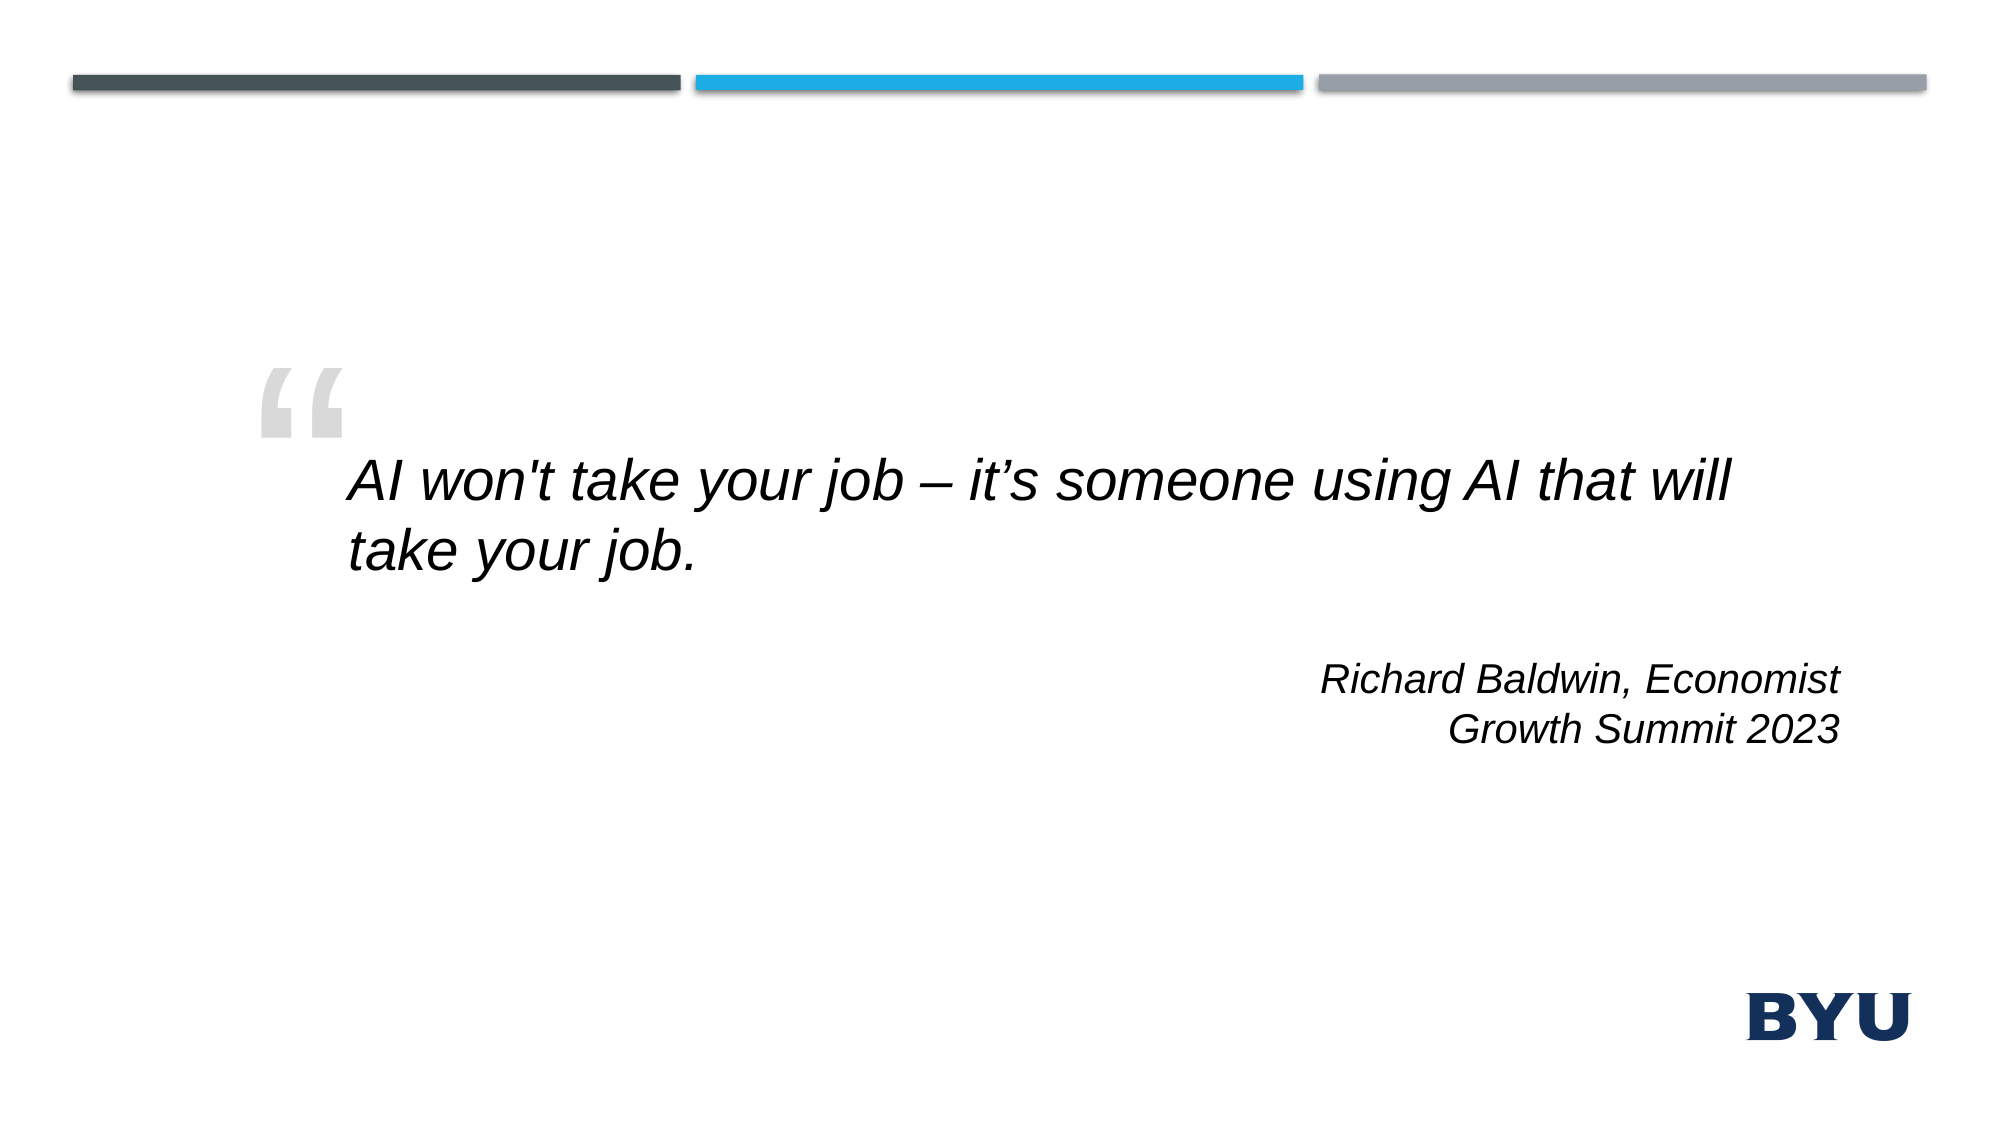

“
AI won't take your job – it’s someone using AI that will take your job.

Richard Baldwin, Economist
Growth Summit 2023